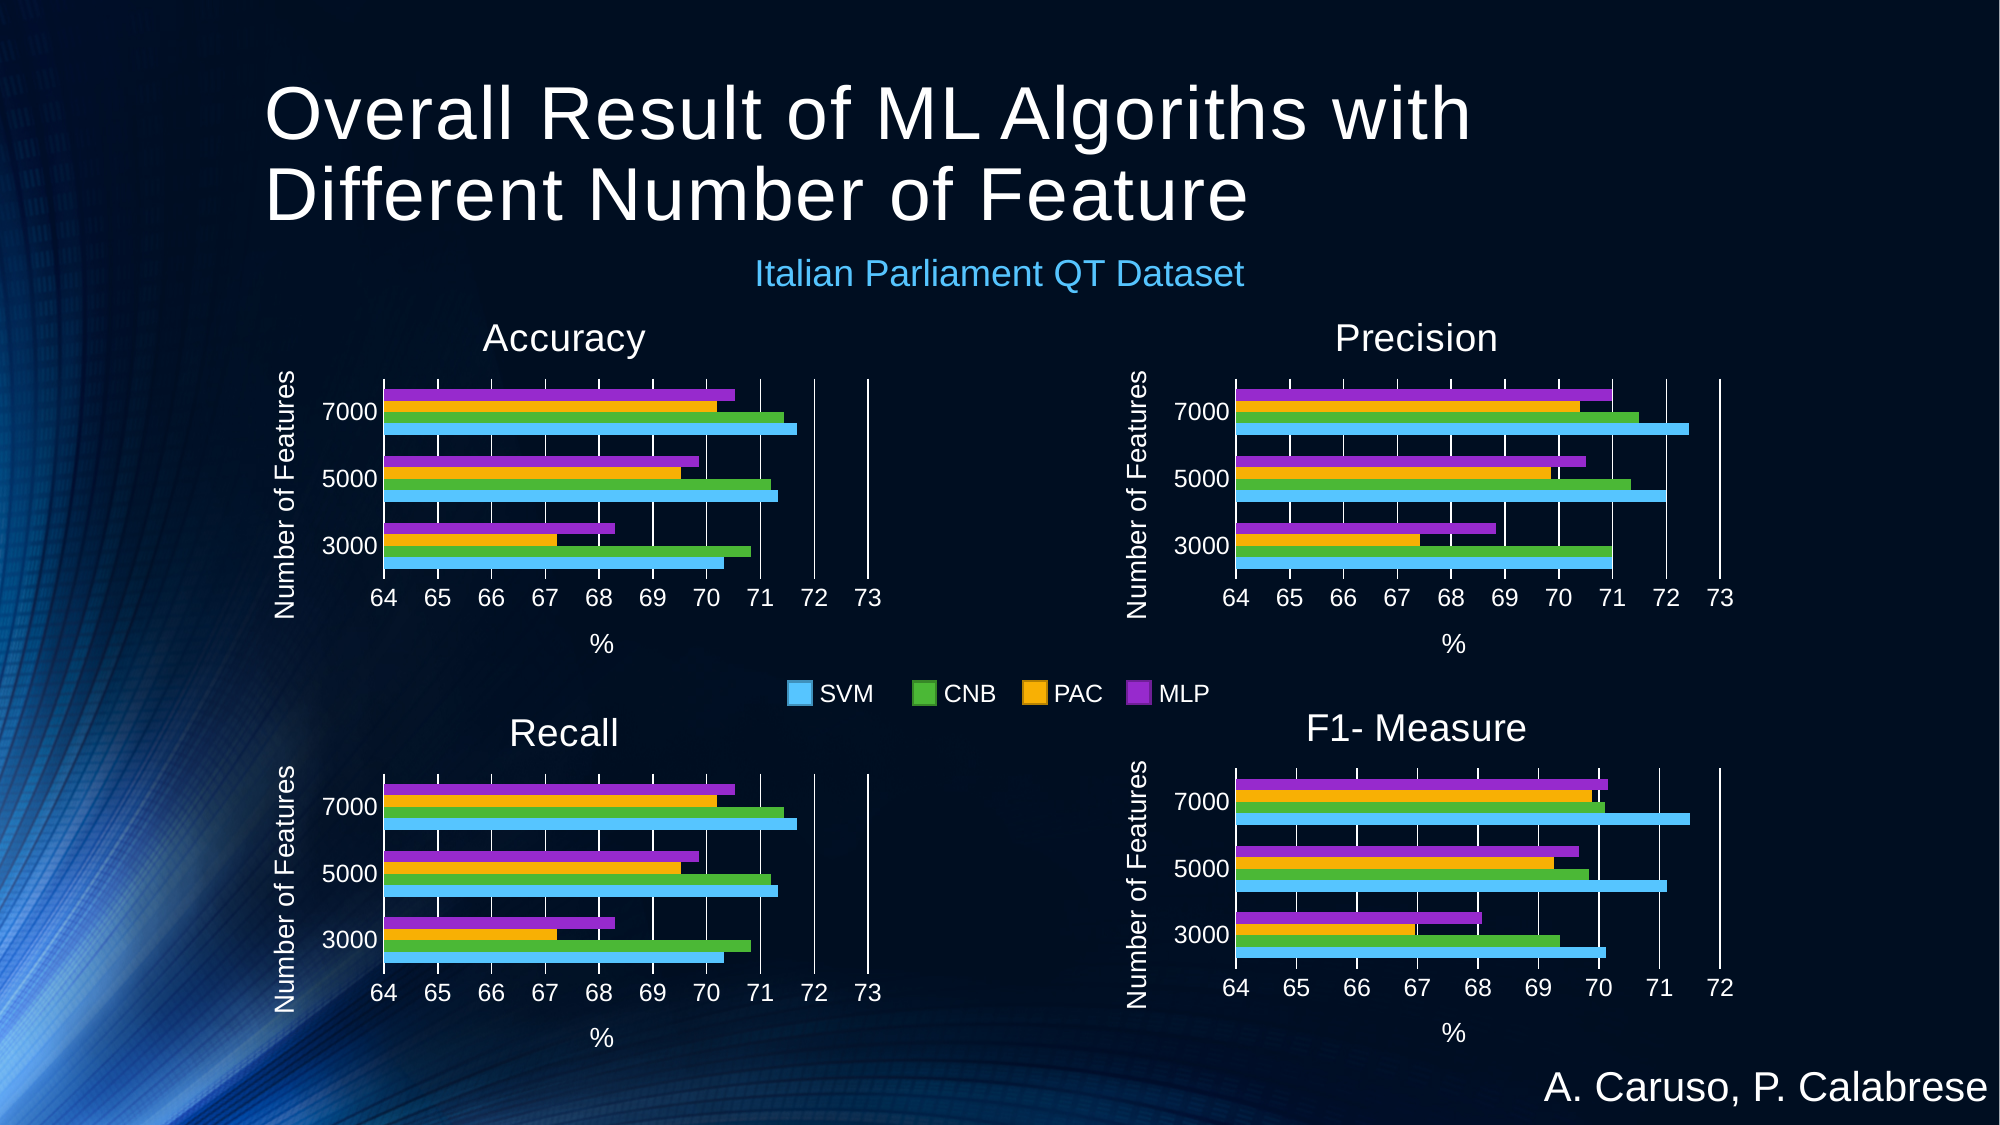

# Overall Result of ML Algoriths with Different Number of Feature
Italian Parliament QT Dataset

### Chart: Accuracy

| Category | SVM | CNB | PAC | MLP |
|---|---|---|---|---|
| 3000 | 70.33 | 70.83 | 67.21 | 68.29 |
| 5000 | 71.32 | 71.19 | 69.53 | 69.86 |
| 7000 | 71.67 | 71.44 | 70.2 | 70.53 |

### Chart: Precision

| Category | SVM | CNB | PAC | MLP |
|---|---|---|---|---|
| 3000 | 70.98 | 70.98 | 67.41 | 68.83 |
| 5000 | 71.99 | 71.34 | 69.85 | 70.5 |
| 7000 | 72.42 | 71.5 | 70.4 | 70.99 |
PAC
MLP
SVM
CNB

### Chart: F1- Measure

| Category | SVM | CNB | PAC | MLP |
|---|---|---|---|---|
| 3000 | 70.12 | 69.35 | 66.96 | 68.07 |
| 5000 | 71.13 | 69.83 | 69.25 | 69.66 |
| 7000 | 71.5 | 70.1 | 69.89 | 70.14 |

### Chart: Recall

| Category | SVM | CNB | PAC | MLP |
|---|---|---|---|---|
| 3000 | 70.33 | 70.83 | 67.21 | 68.29 |
| 5000 | 71.32 | 71.19 | 69.53 | 69.86 |
| 7000 | 71.67 | 71.44 | 70.2 | 70.53 |
A. Caruso, P. Calabrese